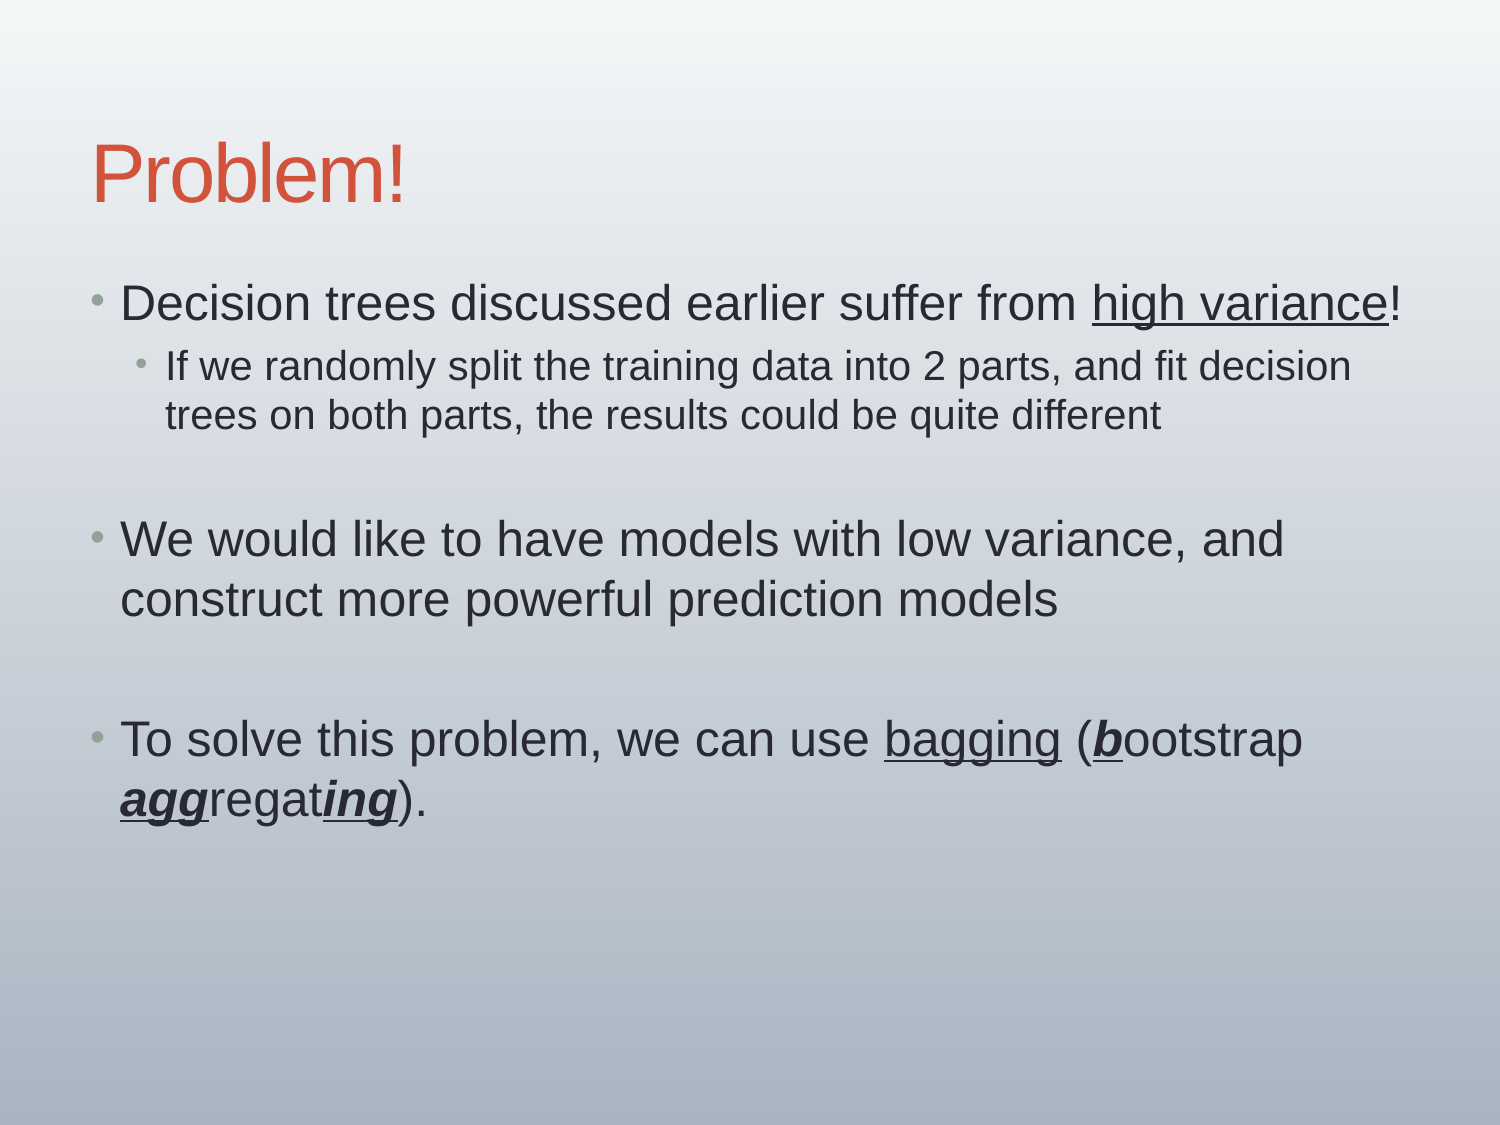

38
# Problem!
Decision trees discussed earlier suffer from high variance!
If we randomly split the training data into 2 parts, and fit decision trees on both parts, the results could be quite different

We would like to have models with low variance, and construct more powerful prediction models

To solve this problem, we can use bagging (bootstrap aggregating).